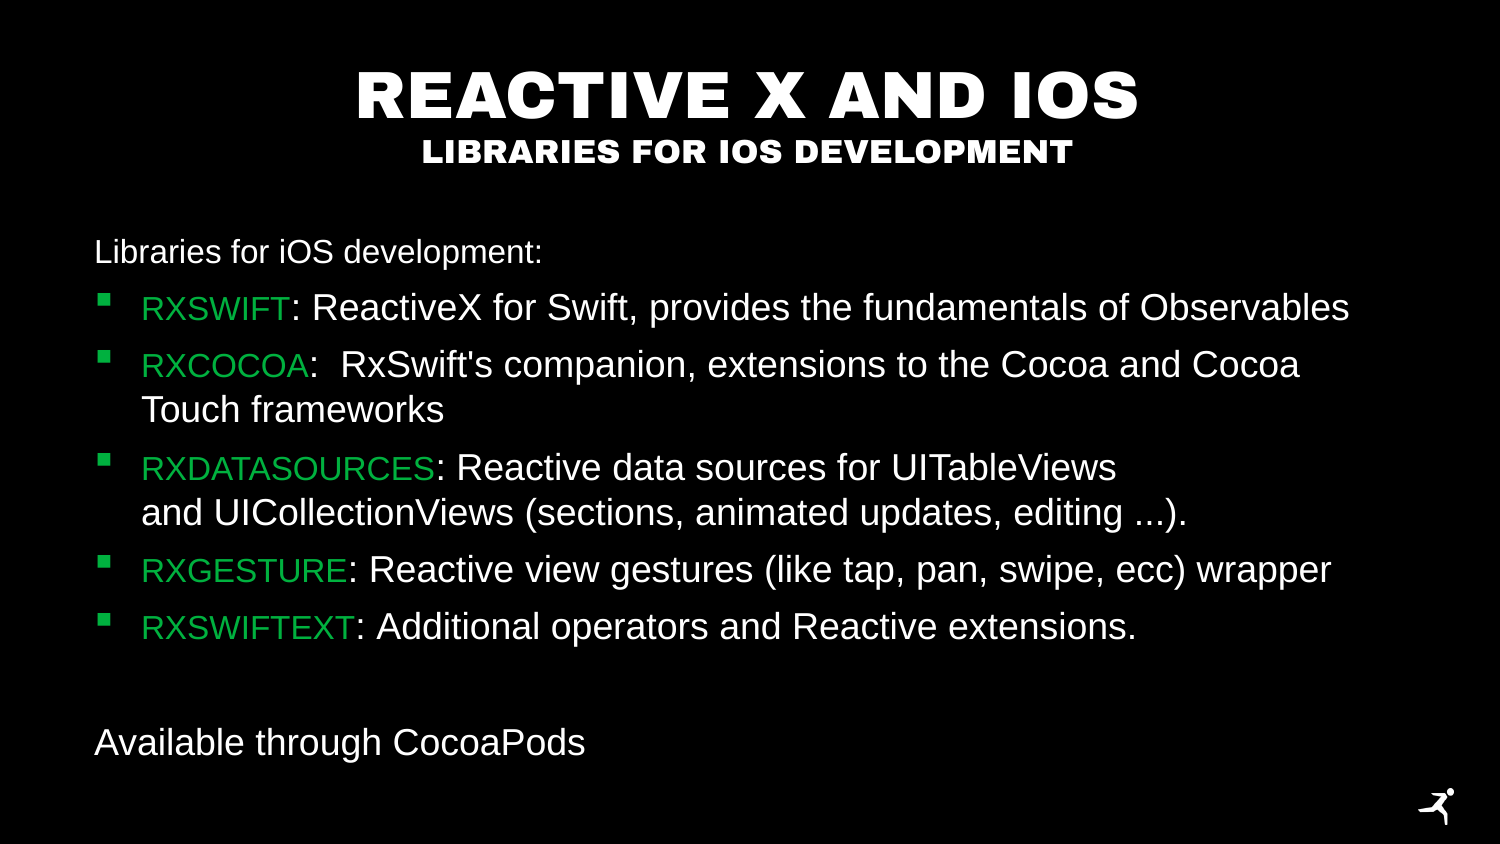

# Reactive X and ios
Libraries for ios development
Libraries for iOS development:
RxSwift: ReactiveX for Swift, provides the fundamentals of Observables
RxCOCOA:  RxSwift's companion, extensions to the Cocoa and Cocoa Touch frameworks
RxDataSources: Reactive data sources for UITableViews and UICollectionViews (sections, animated updates, editing ...).
RxGesture: Reactive view gestures (like tap, pan, swipe, ecc) wrapper
RxSwiftExt: Additional operators and Reactive extensions.

Available through CocoaPods